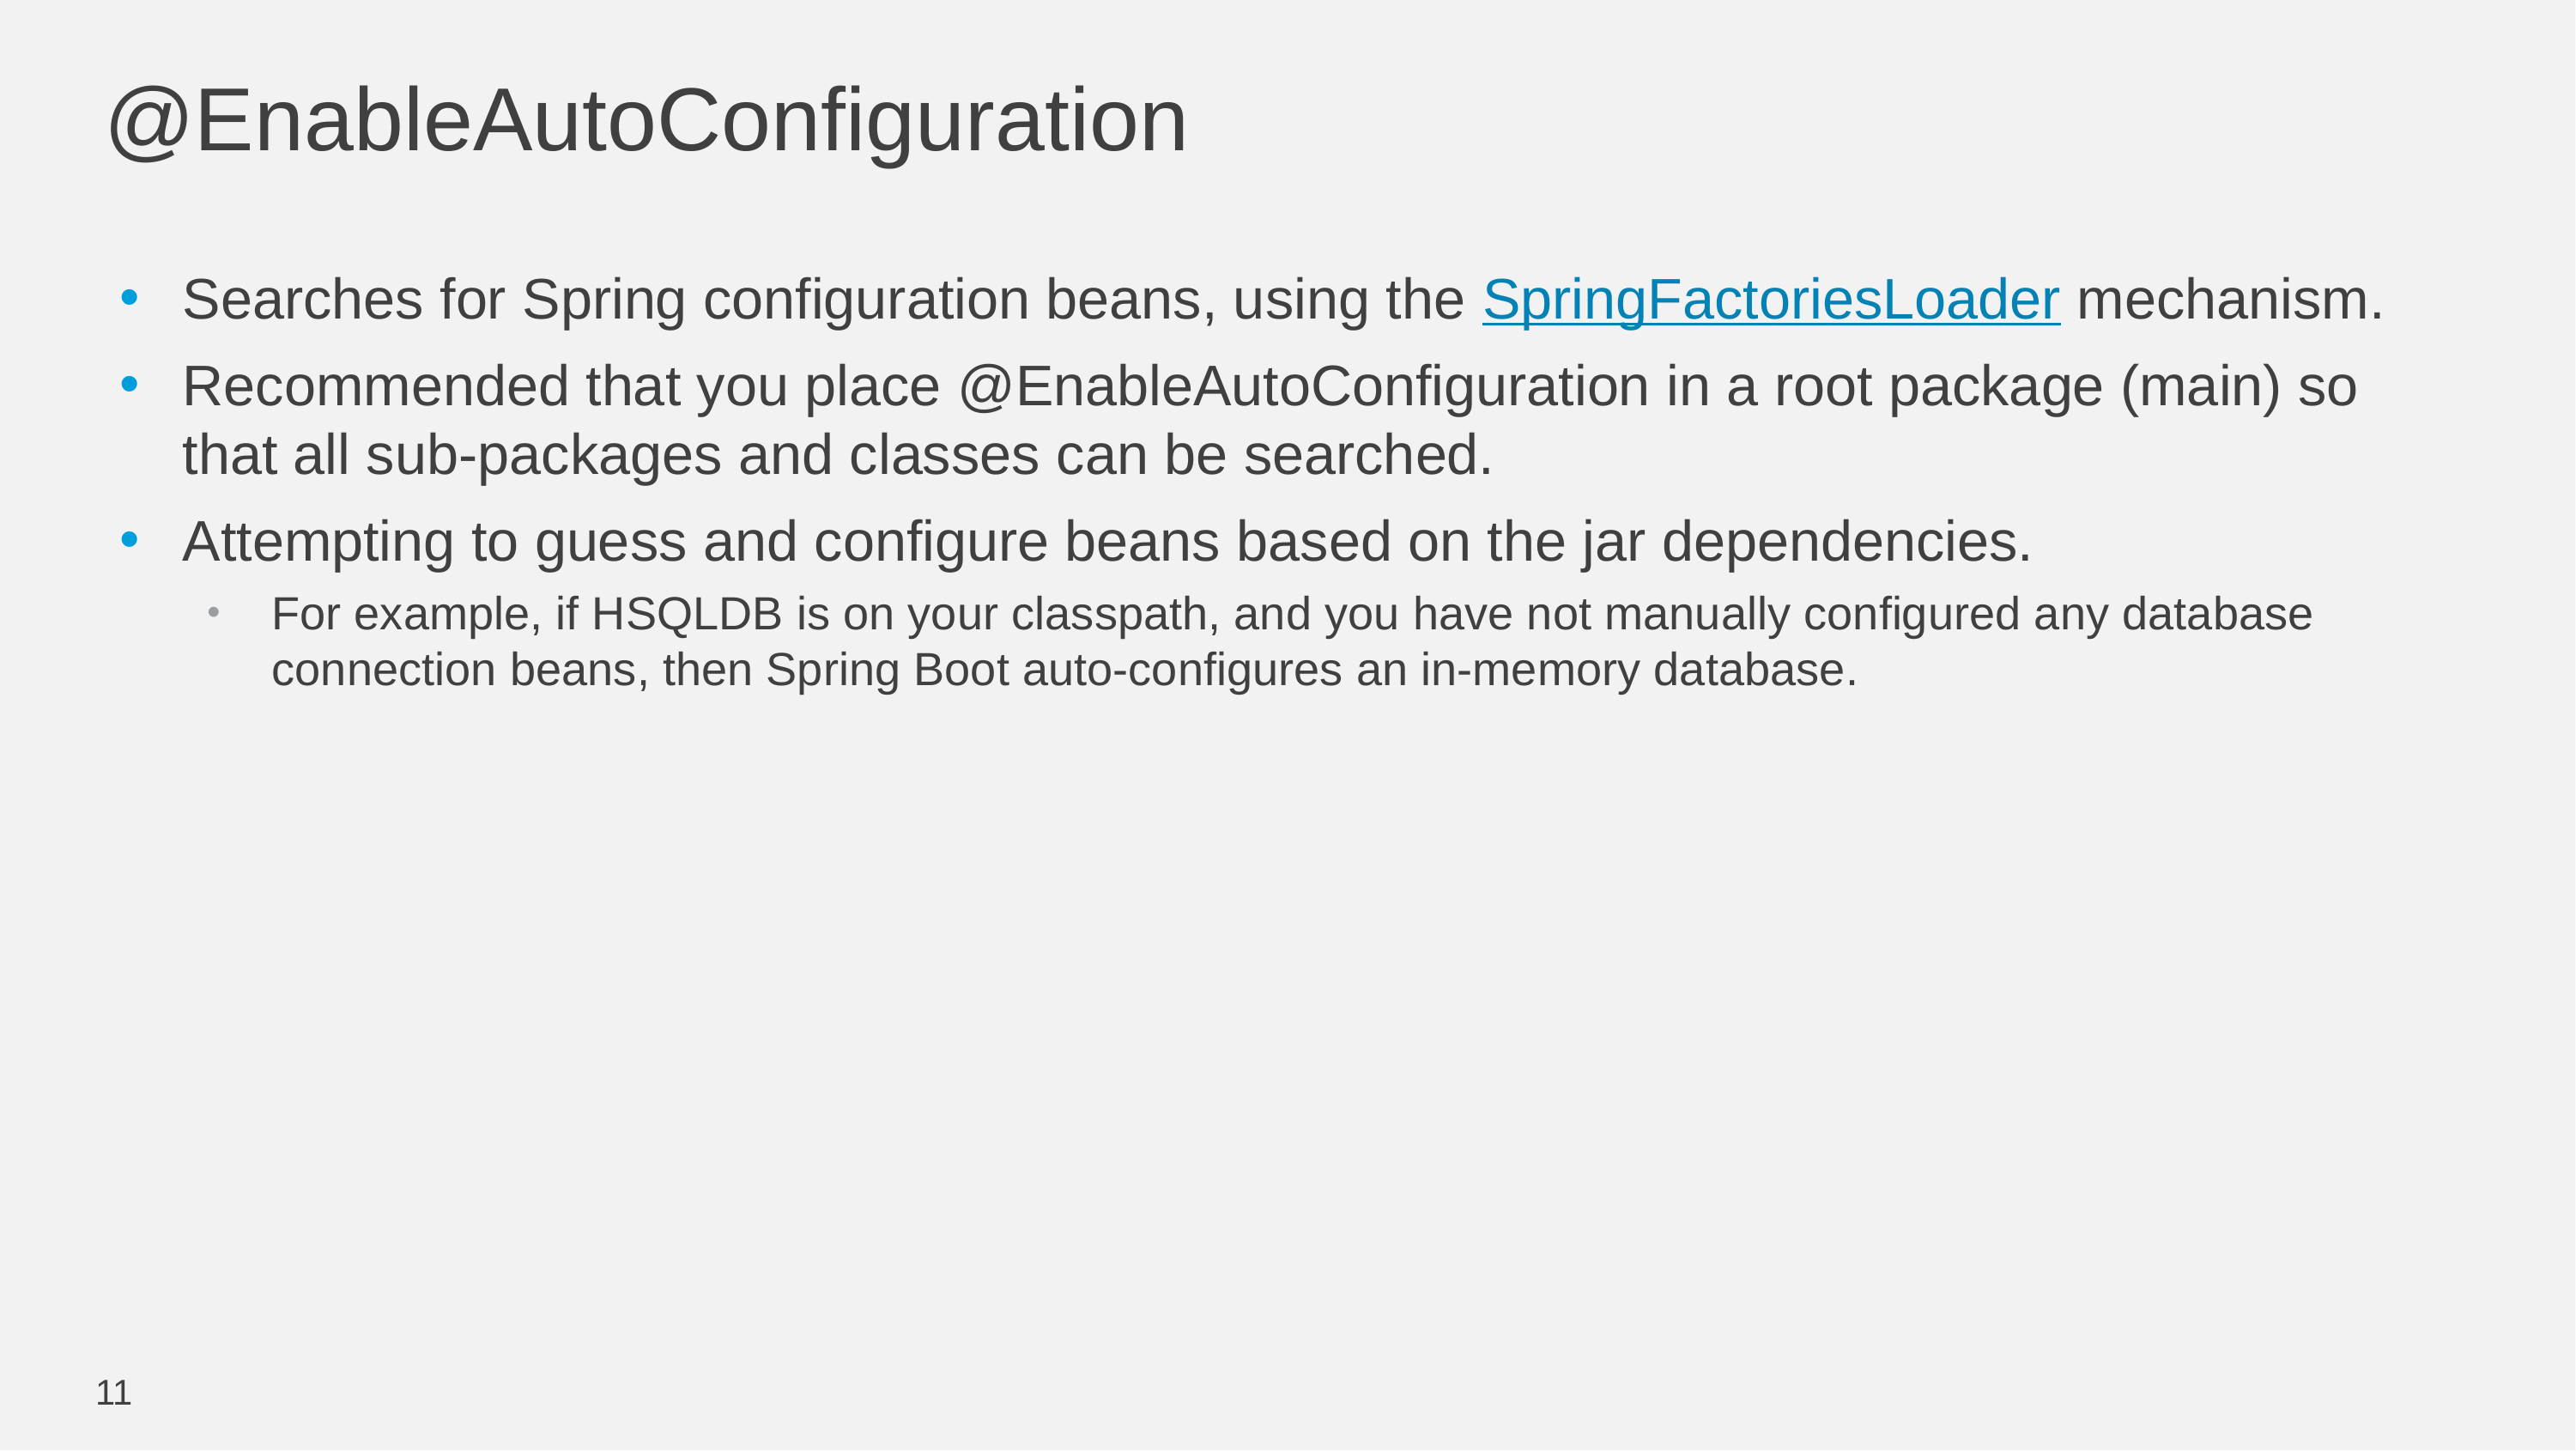

# @EnableAutoConfiguration
Searches for Spring configuration beans, using the SpringFactoriesLoader mechanism.
Recommended that you place @EnableAutoConfiguration in a root package (main) so that all sub-packages and classes can be searched.
Attempting to guess and configure beans based on the jar dependencies.
For example, if HSQLDB is on your classpath, and you have not manually configured any database connection beans, then Spring Boot auto-configures an in-memory database.

11